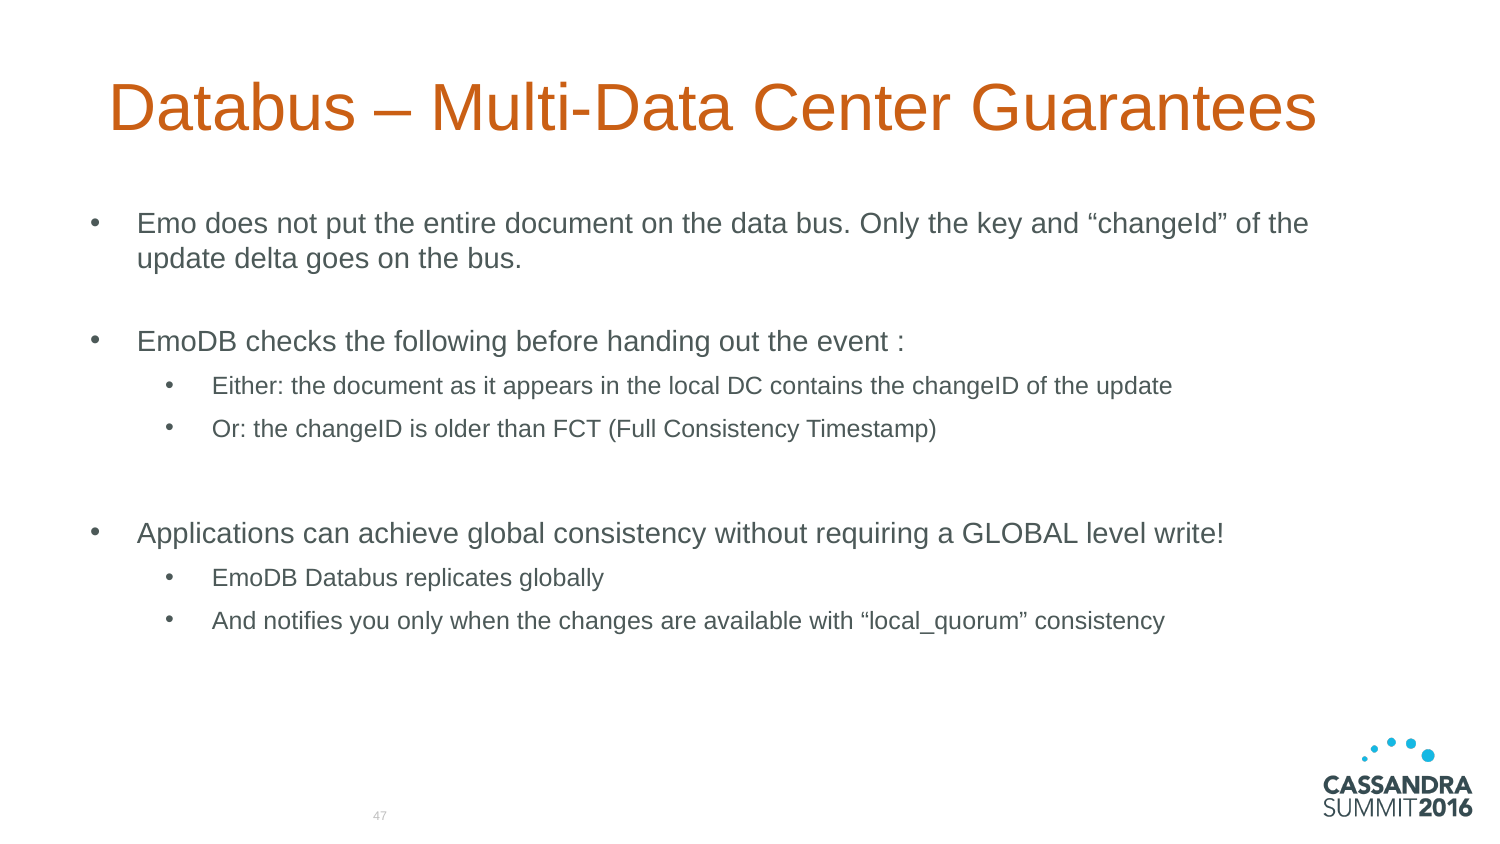

# Databus – Multi-Data Center Guarantees
Emo does not put the entire document on the data bus. Only the key and “changeId” of the update delta goes on the bus.
EmoDB checks the following before handing out the event :
Either: the document as it appears in the local DC contains the changeID of the update
Or: the changeID is older than FCT (Full Consistency Timestamp)

Applications can achieve global consistency without requiring a GLOBAL level write!
EmoDB Databus replicates globally
And notifies you only when the changes are available with “local_quorum” consistency

47